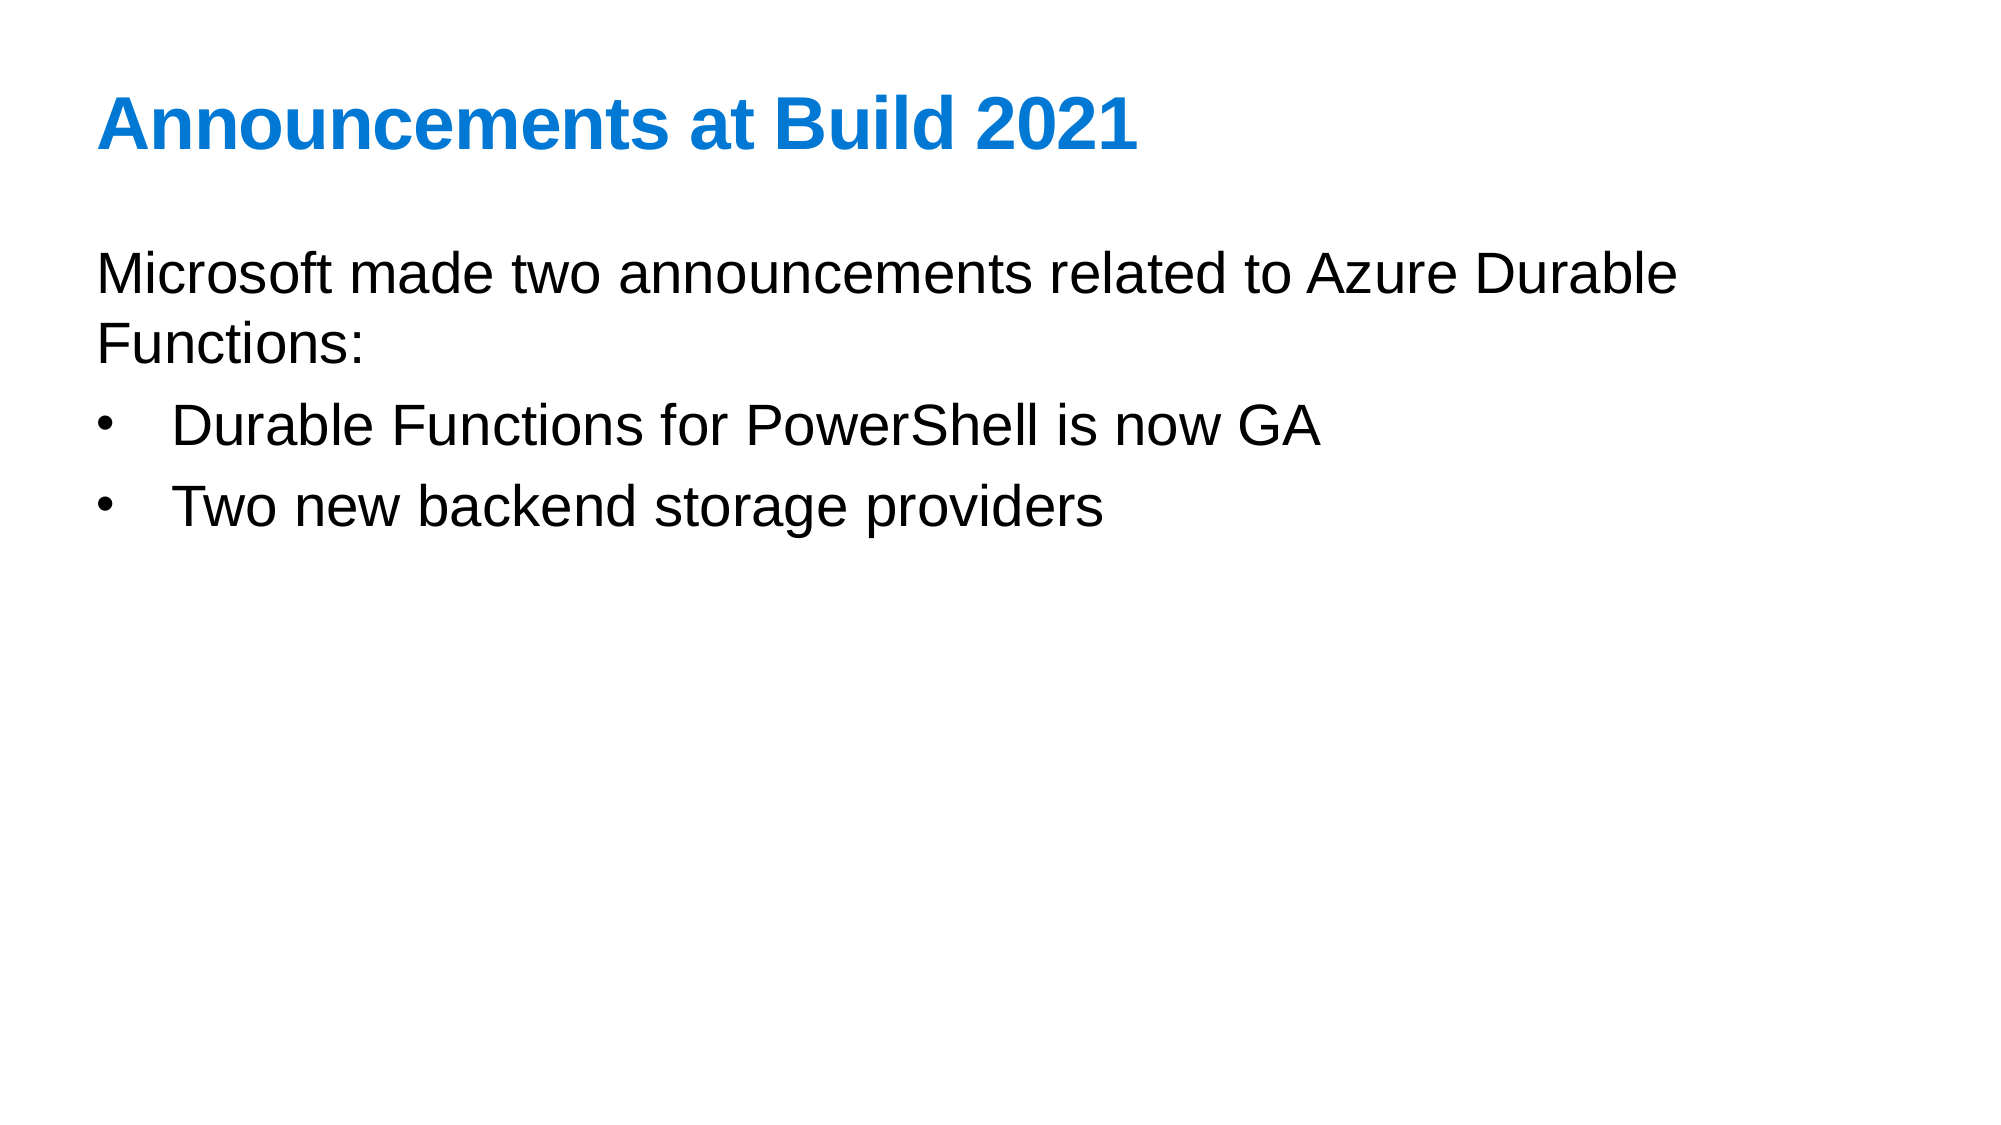

# Announcements at Build 2021
Microsoft made two announcements related to Azure Durable Functions:
Durable Functions for PowerShell is now GA
Two new backend storage providers